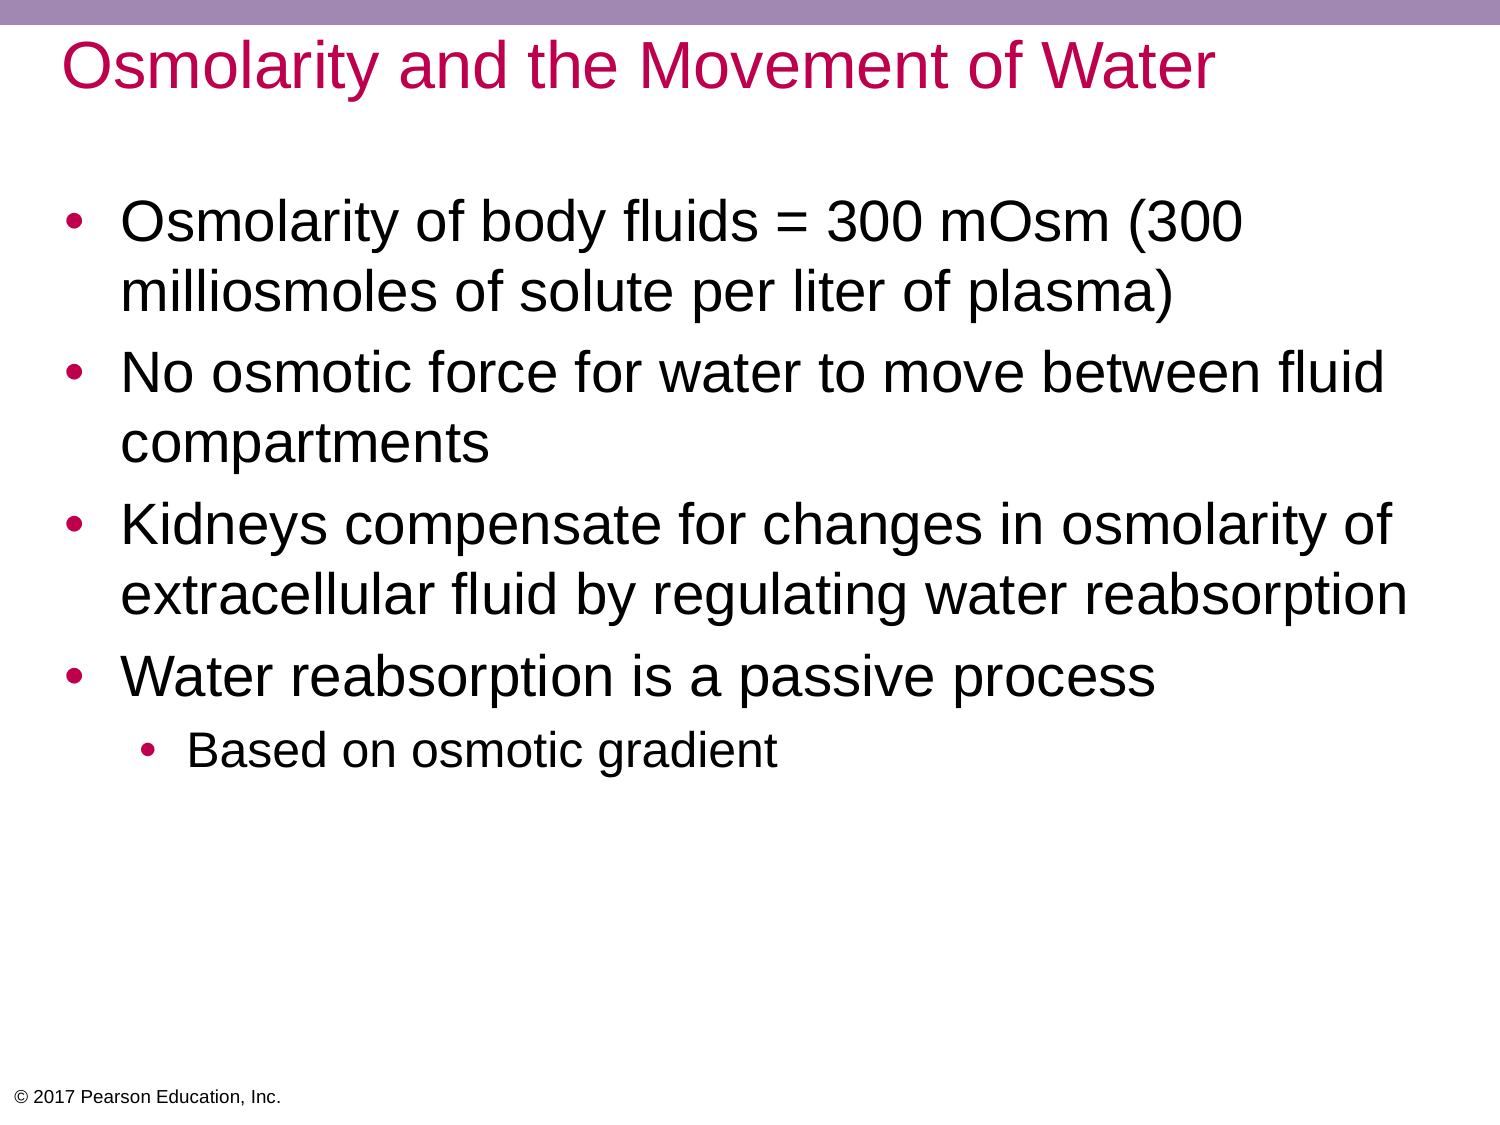

# Osmolarity and the Movement of Water
Osmolarity of body fluids = 300 mOsm (300 milliosmoles of solute per liter of plasma)
No osmotic force for water to move between fluid compartments
Kidneys compensate for changes in osmolarity of extracellular fluid by regulating water reabsorption
Water reabsorption is a passive process
Based on osmotic gradient